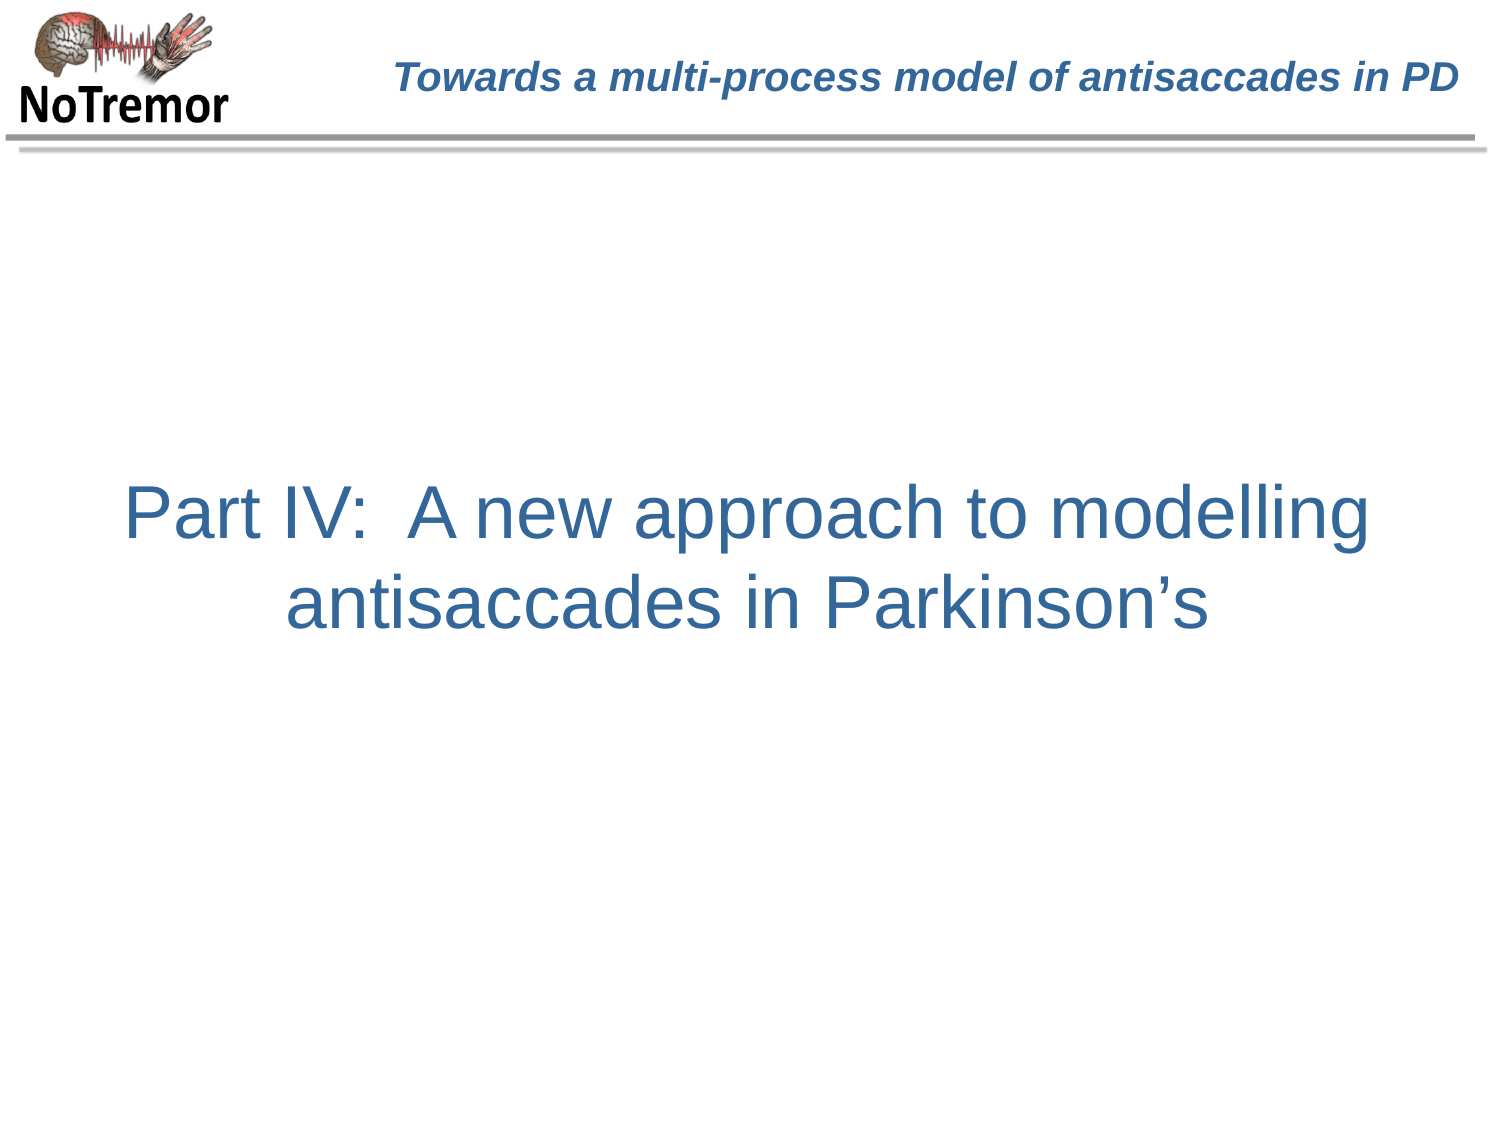

# Towards a multi-process model of antisaccades in PD
Part IV:  A new approach to modelling antisaccades in Parkinson’s